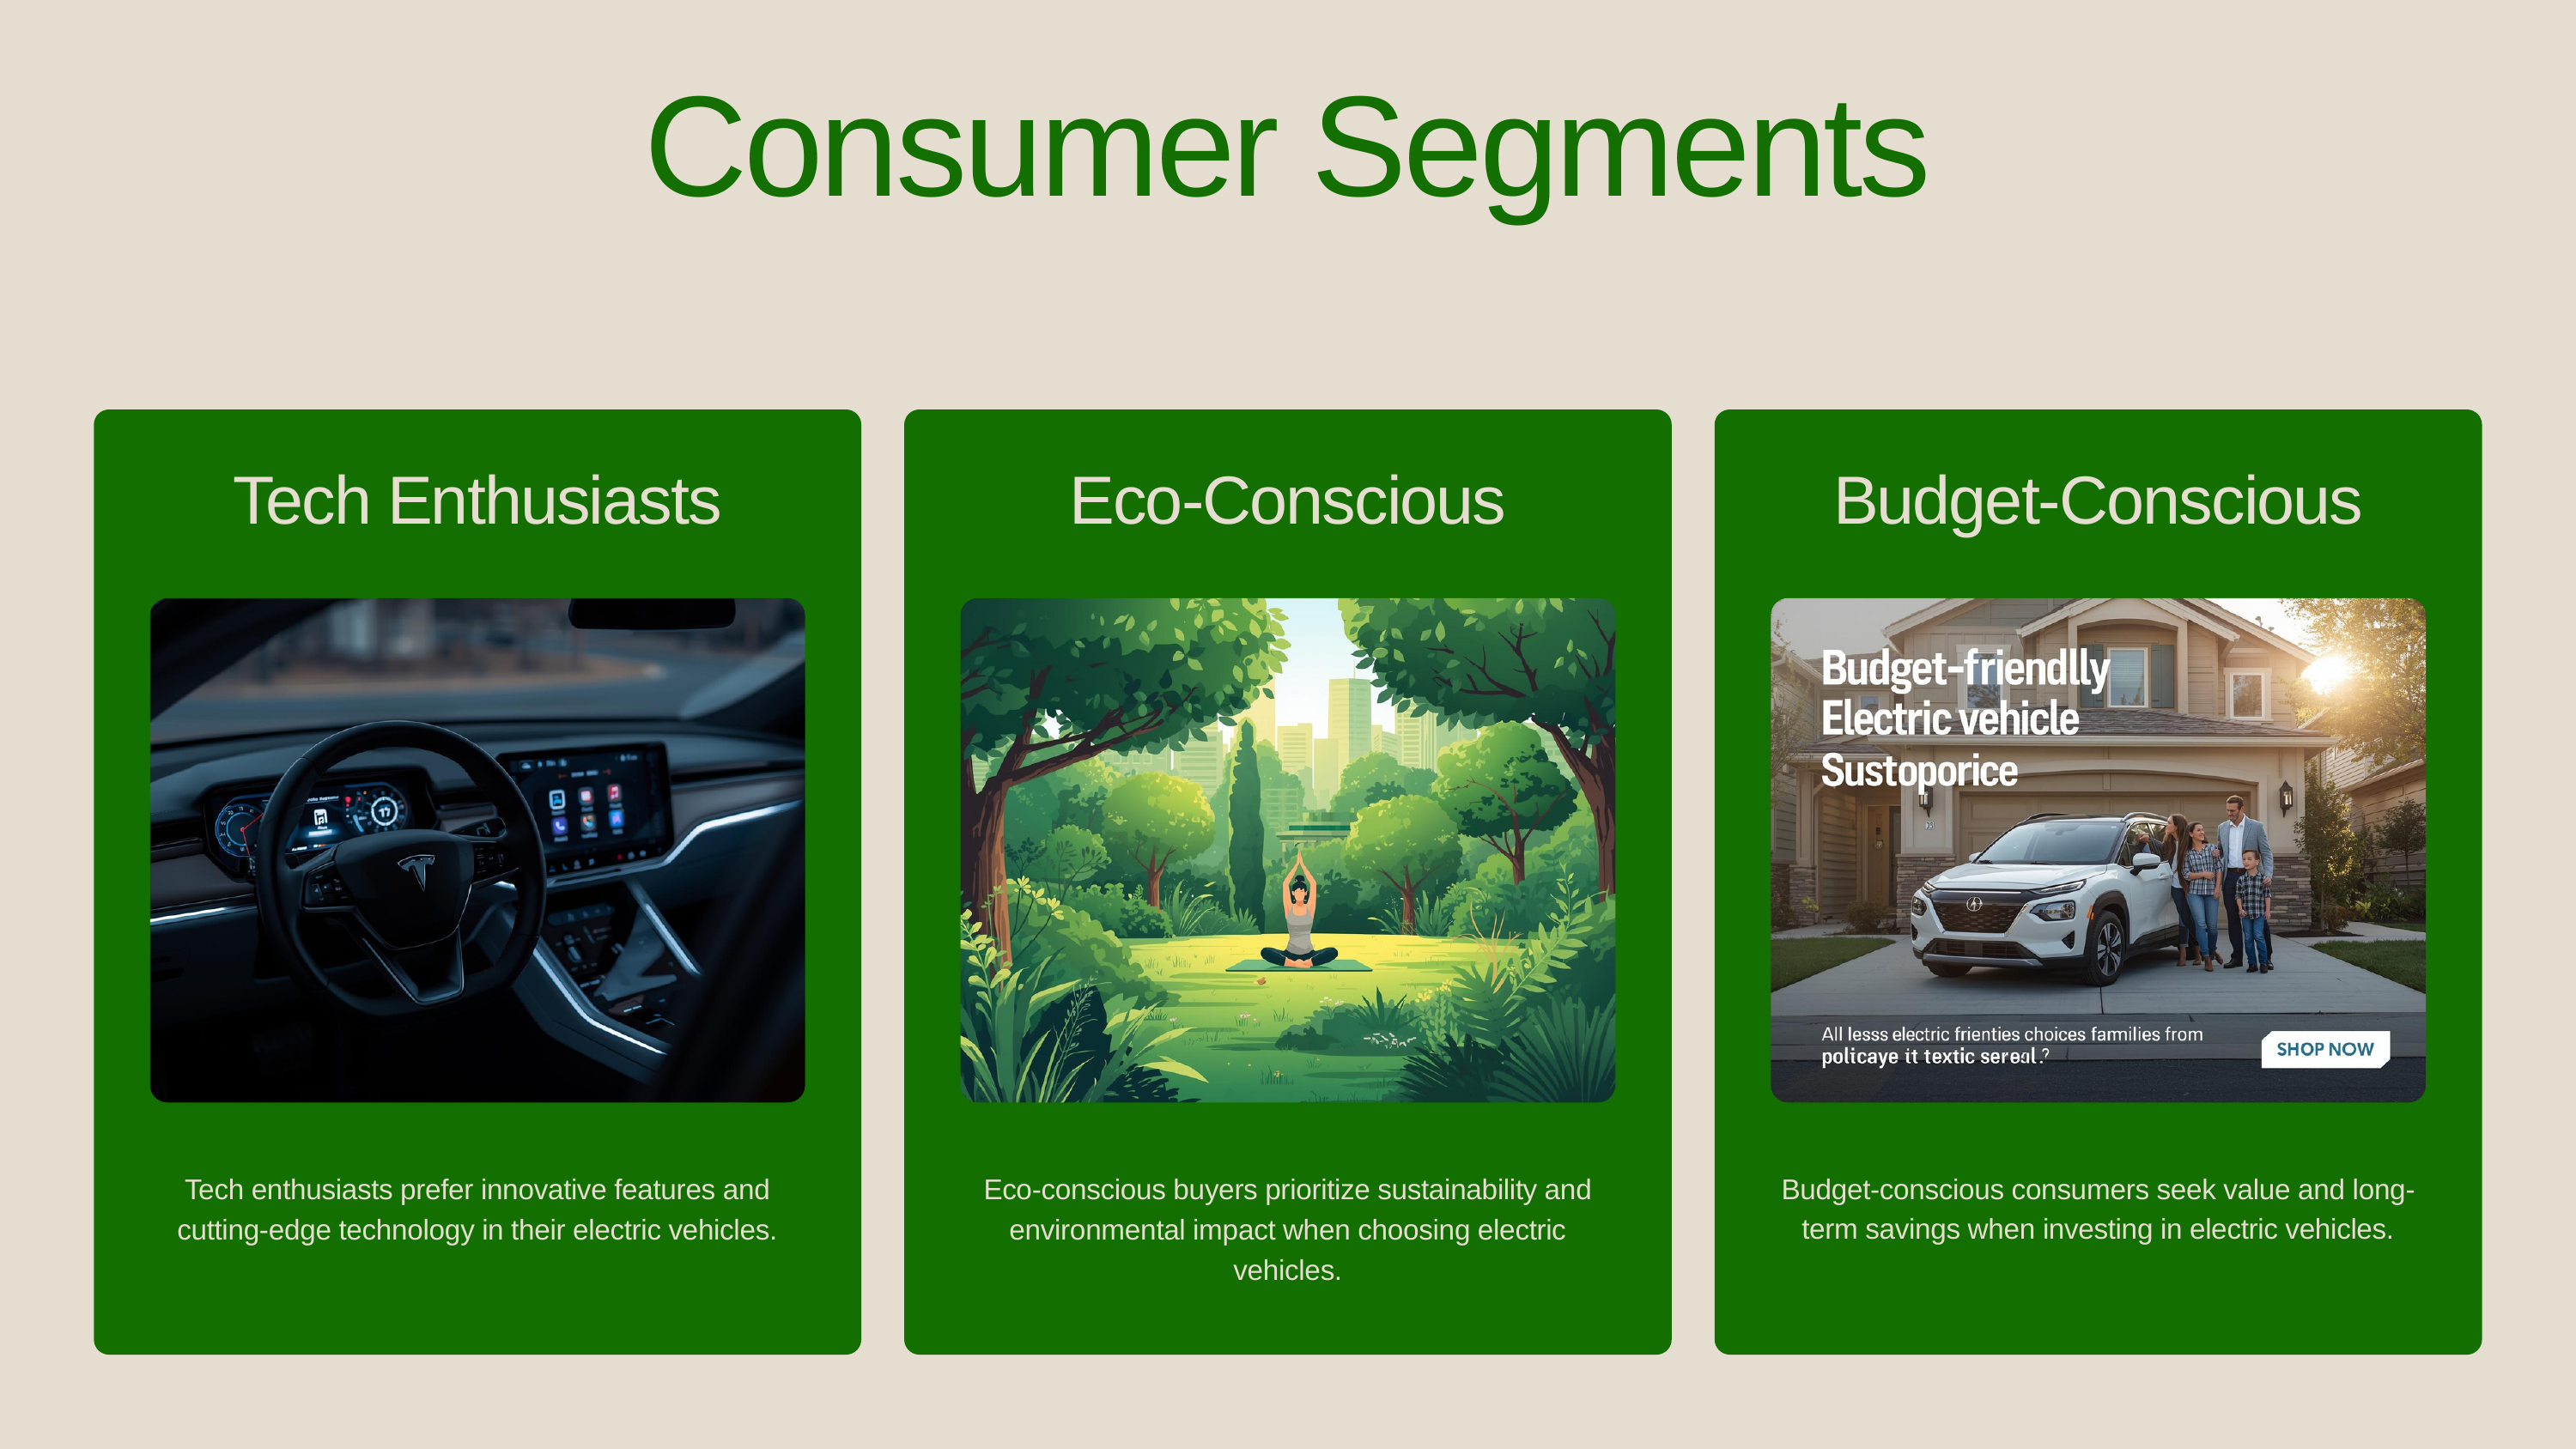

Consumer Segments

Tech Enthusiasts
Eco-Conscious
Budget-Conscious

Budget-conscious consumers seek value and long-term savings when investing in electric vehicles.
Tech enthusiasts prefer innovative features and cutting-edge technology in their electric vehicles.
Eco-conscious buyers prioritize sustainability and environmental impact when choosing electric vehicles.